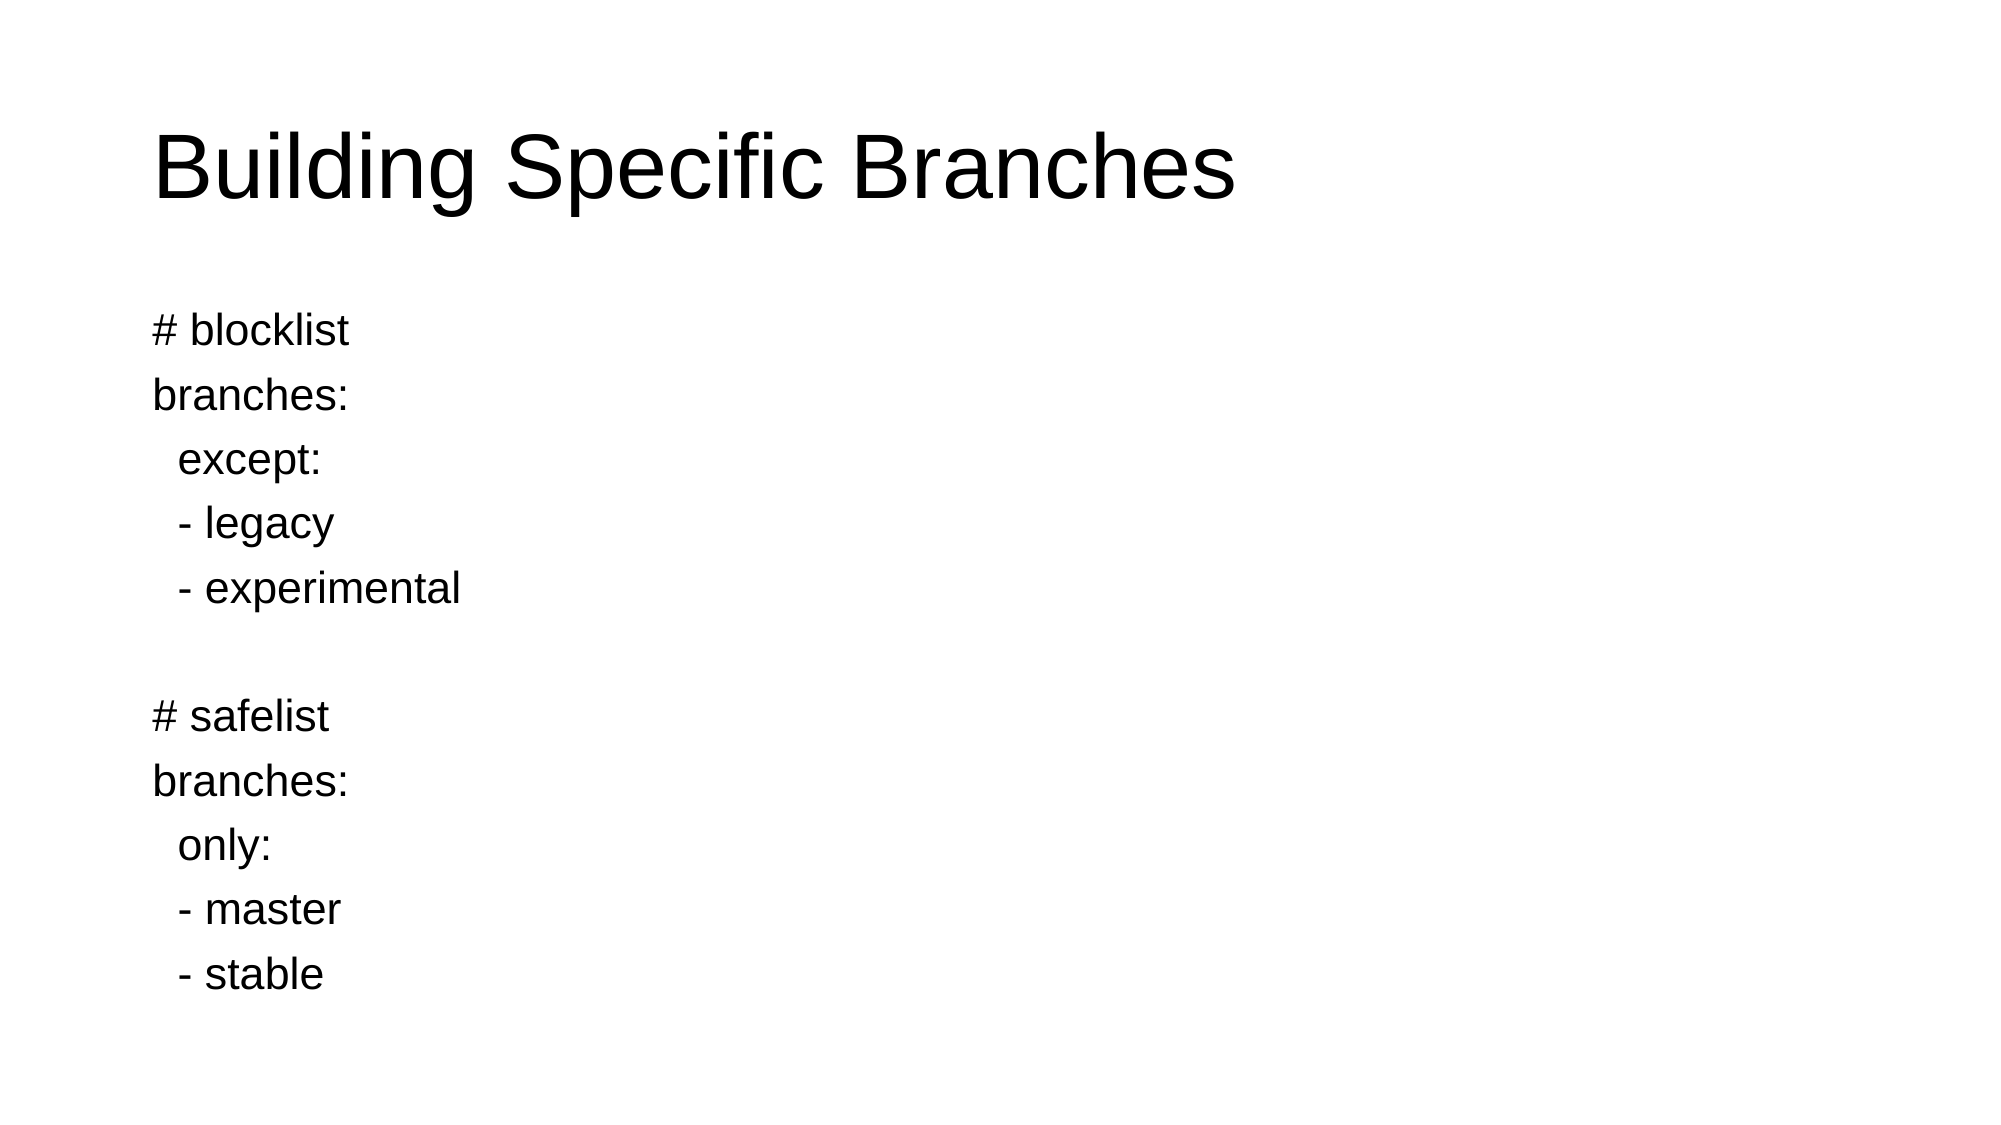

# Building Specific Branches
# blocklist
branches:
  except:
  - legacy
  - experimental

# safelist
branches:
  only:
  - master
  - stable